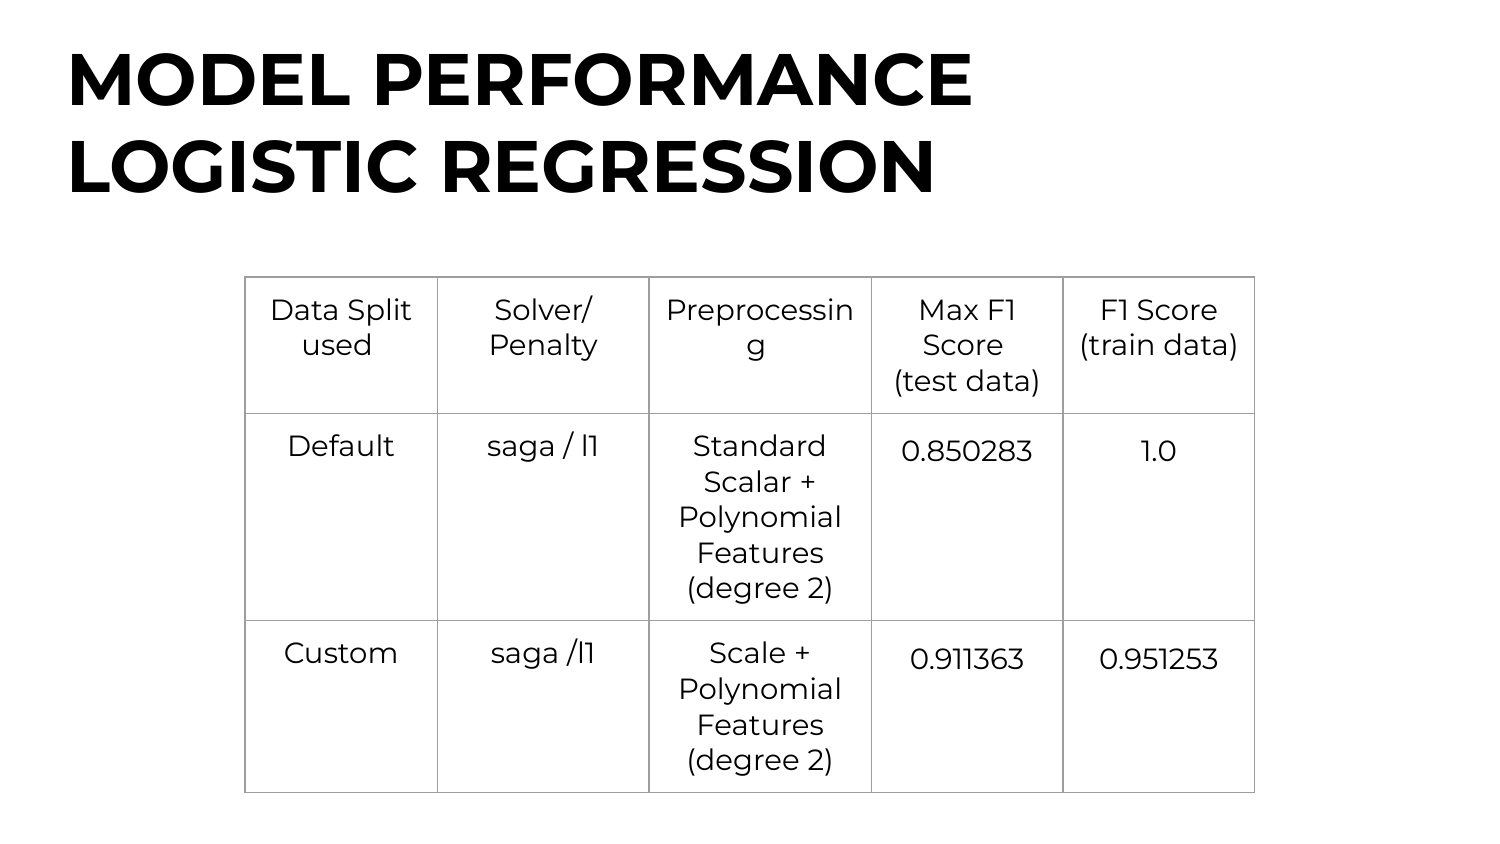

# MODEL PERFORMANCE
LOGISTIC REGRESSION
| Data Split used | Solver/Penalty | Preprocessing | Max F1 Score (test data) | F1 Score (train data) |
| --- | --- | --- | --- | --- |
| Default | saga / l1 | Standard Scalar + Polynomial Features (degree 2) | 0.850283 | 1.0 |
| Custom | saga /l1 | Scale + Polynomial Features (degree 2) | 0.911363 | 0.951253 |